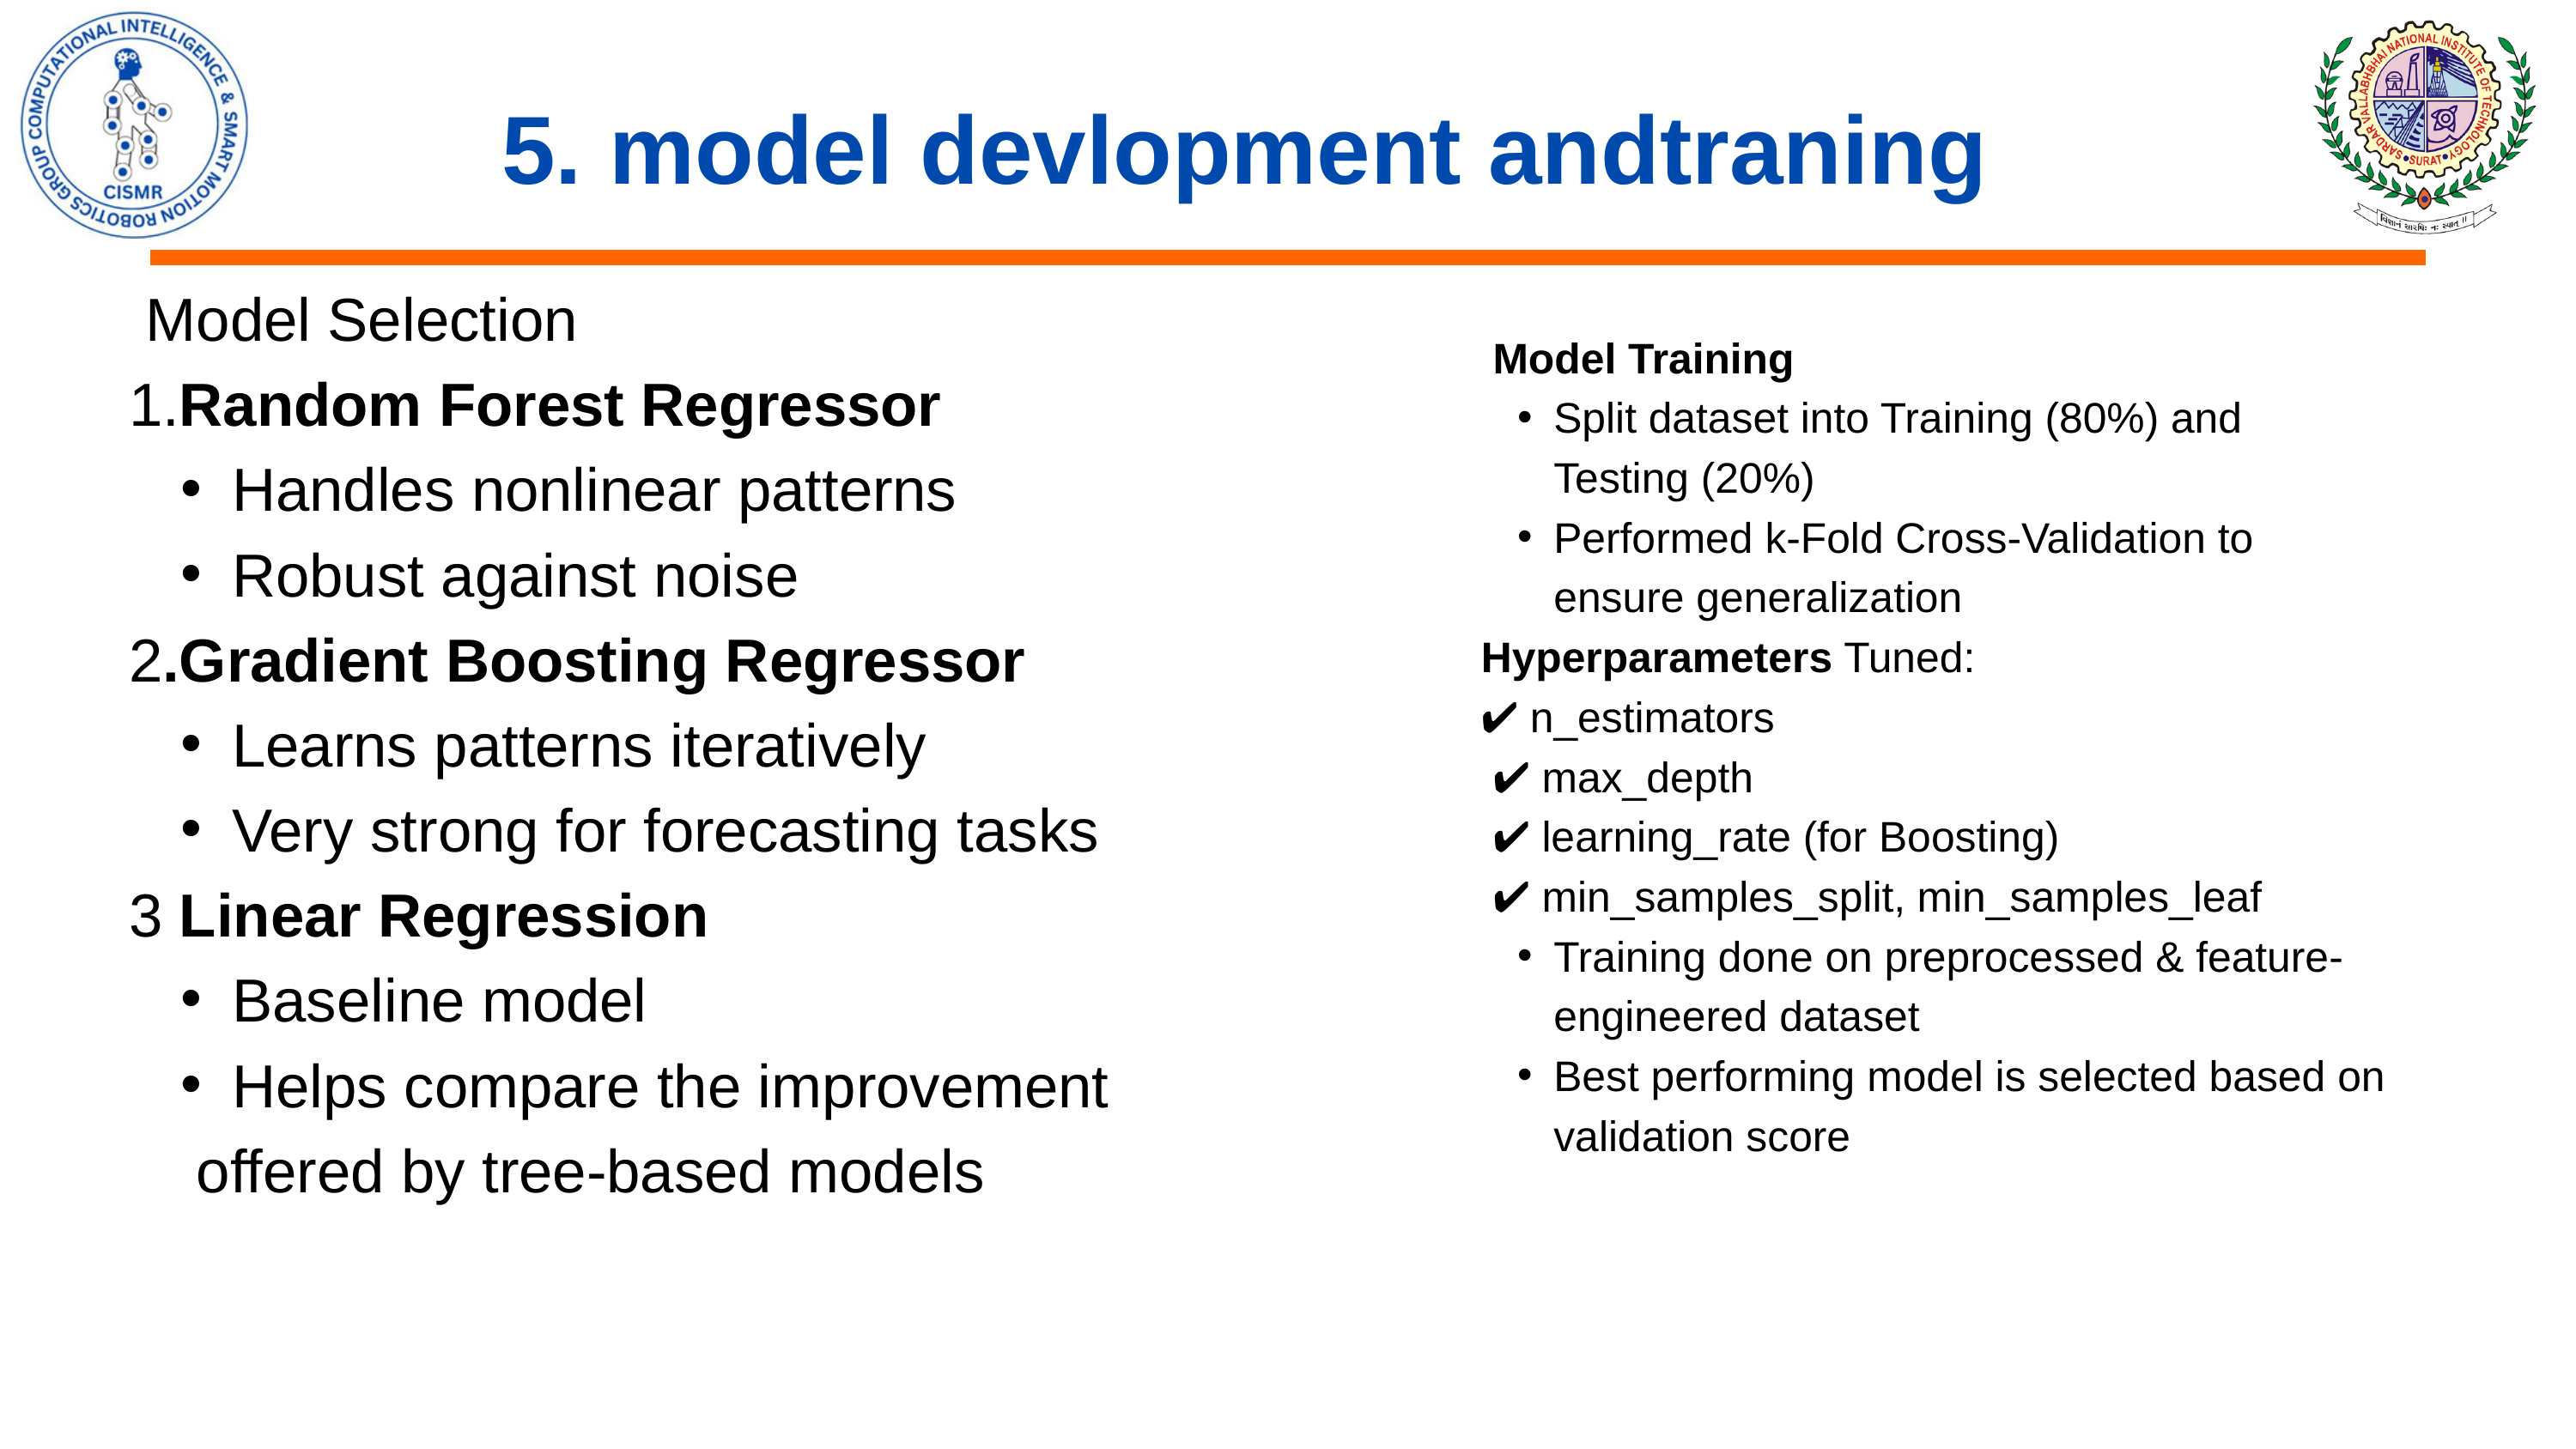

5. model devlopment andtraning

 Model Selection
1.Random Forest Regressor
Handles nonlinear patterns
Robust against noise
2.Gradient Boosting Regressor
Learns patterns iteratively
Very strong for forecasting tasks
3 Linear Regression
Baseline model
Helps compare the improvement
    offered by tree-based models

 Model Training
Split dataset into Training (80%) and Testing (20%)
Performed k-Fold Cross-Validation to ensure generalization
Hyperparameters Tuned:
✔ n_estimators
 ✔ max_depth
 ✔ learning_rate (for Boosting)
 ✔ min_samples_split, min_samples_leaf
Training done on preprocessed & feature-engineered dataset
Best performing model is selected based on validation score